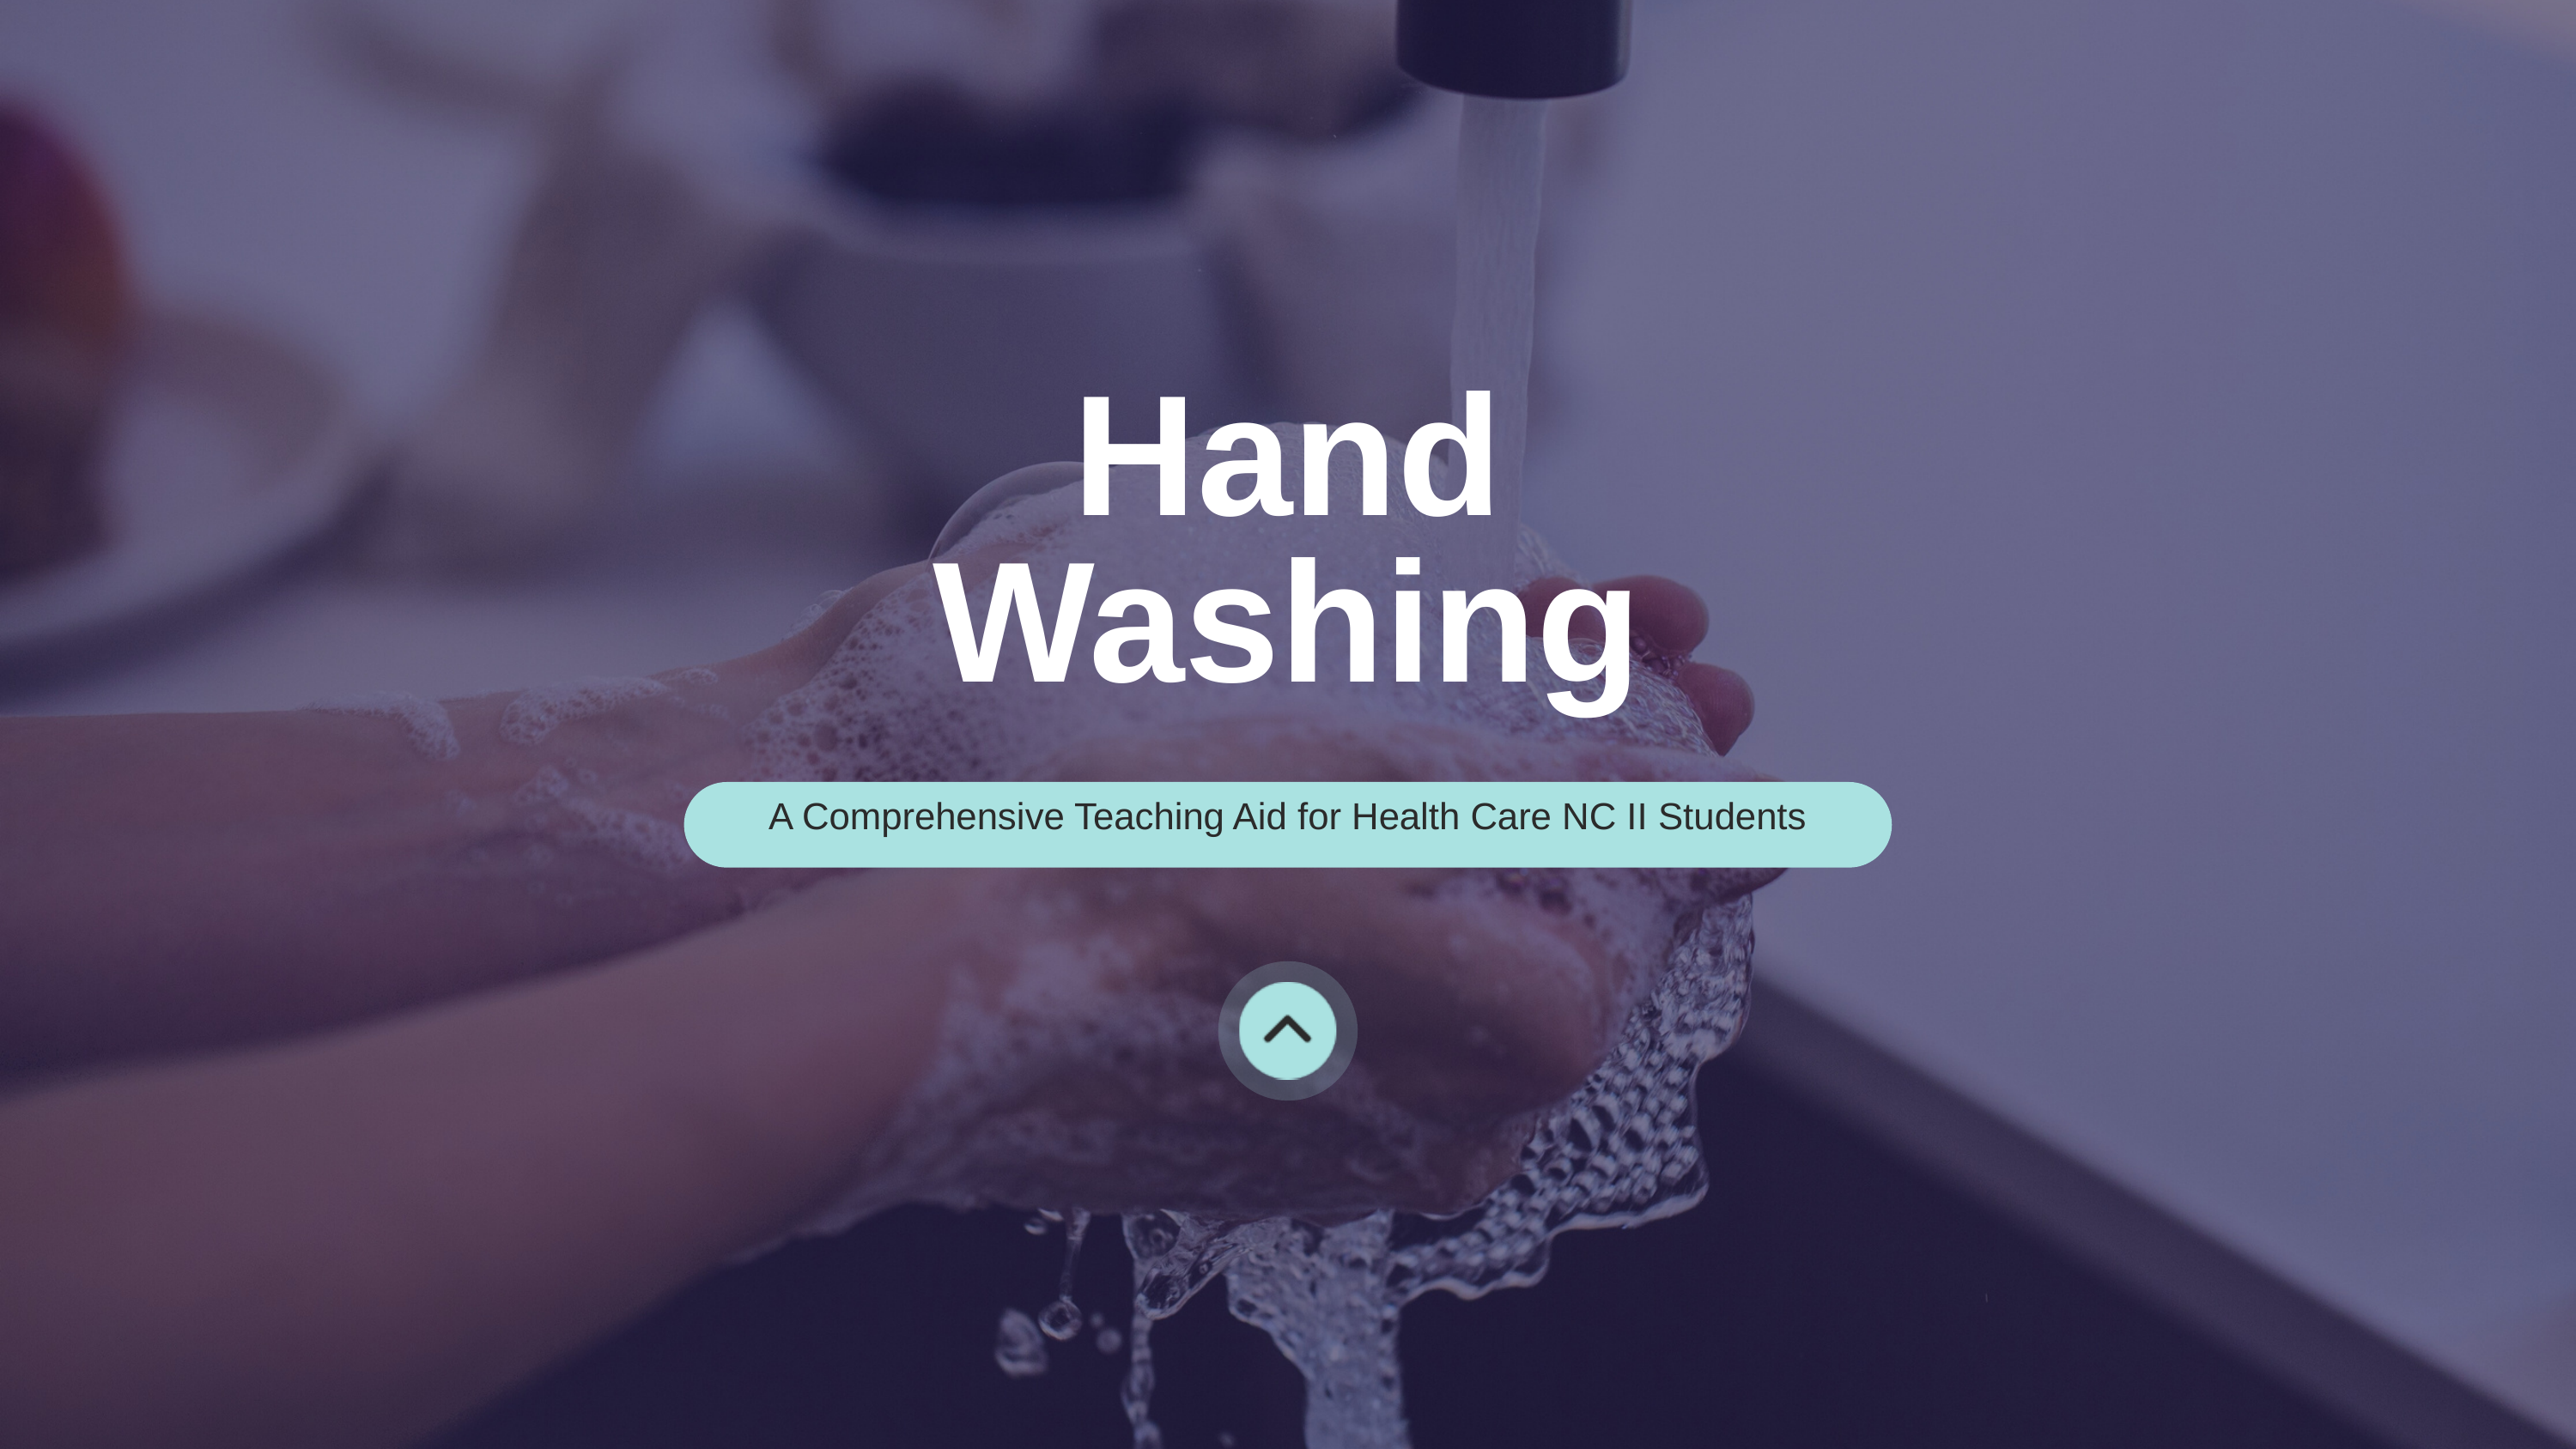

Hand
Washing

A Comprehensive Teaching Aid for Health Care NC II Students